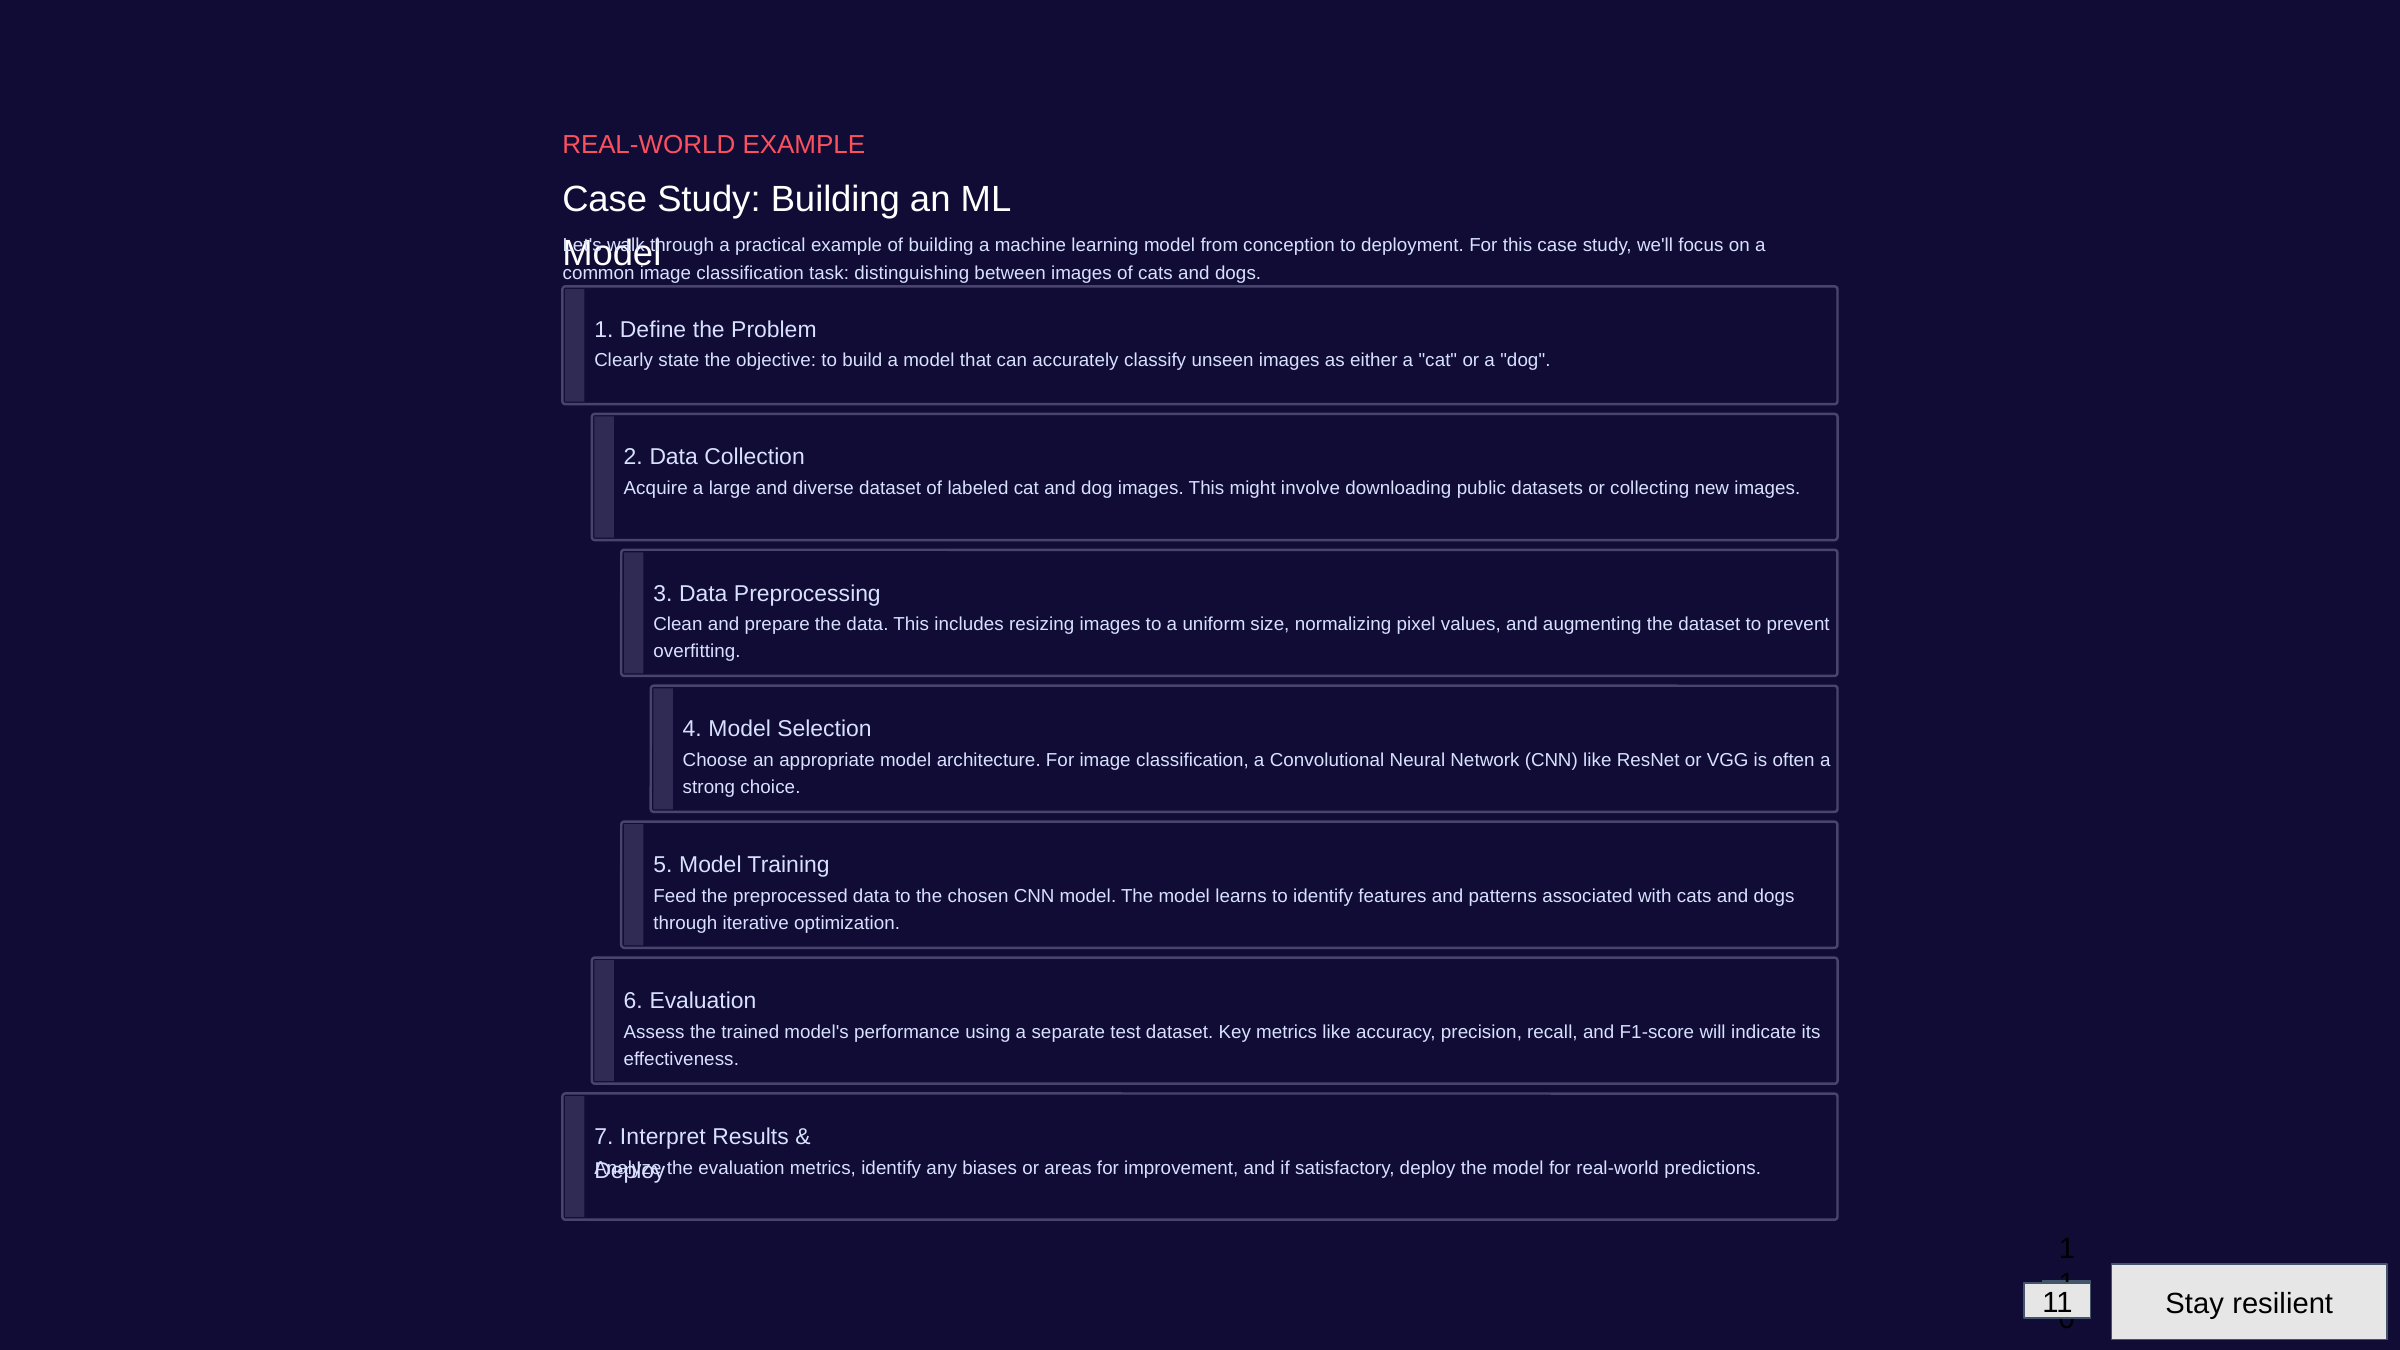

REAL-WORLD EXAMPLE
Case Study: Building an ML Model
Let's walk through a practical example of building a machine learning model from conception to deployment. For this case study, we'll focus on a common image classification task: distinguishing between images of cats and dogs.

1. Define the Problem
Clearly state the objective: to build a model that can accurately classify unseen images as either a "cat" or a "dog".

2. Data Collection
Acquire a large and diverse dataset of labeled cat and dog images. This might involve downloading public datasets or collecting new images.

3. Data Preprocessing
Clean and prepare the data. This includes resizing images to a uniform size, normalizing pixel values, and augmenting the dataset to prevent overfitting.

4. Model Selection
Choose an appropriate model architecture. For image classification, a Convolutional Neural Network (CNN) like ResNet or VGG is often a strong choice.

5. Model Training
Feed the preprocessed data to the chosen CNN model. The model learns to identify features and patterns associated with cats and dogs through iterative optimization.

6. Evaluation
Assess the trained model's performance using a separate test dataset. Key metrics like accuracy, precision, recall, and F1-score will indicate its effectiveness.

7. Interpret Results & Deploy
Analyze the evaluation metrics, identify any biases or areas for improvement, and if satisfactory, deploy the model for real-world predictions.
Stay resilient
110

11